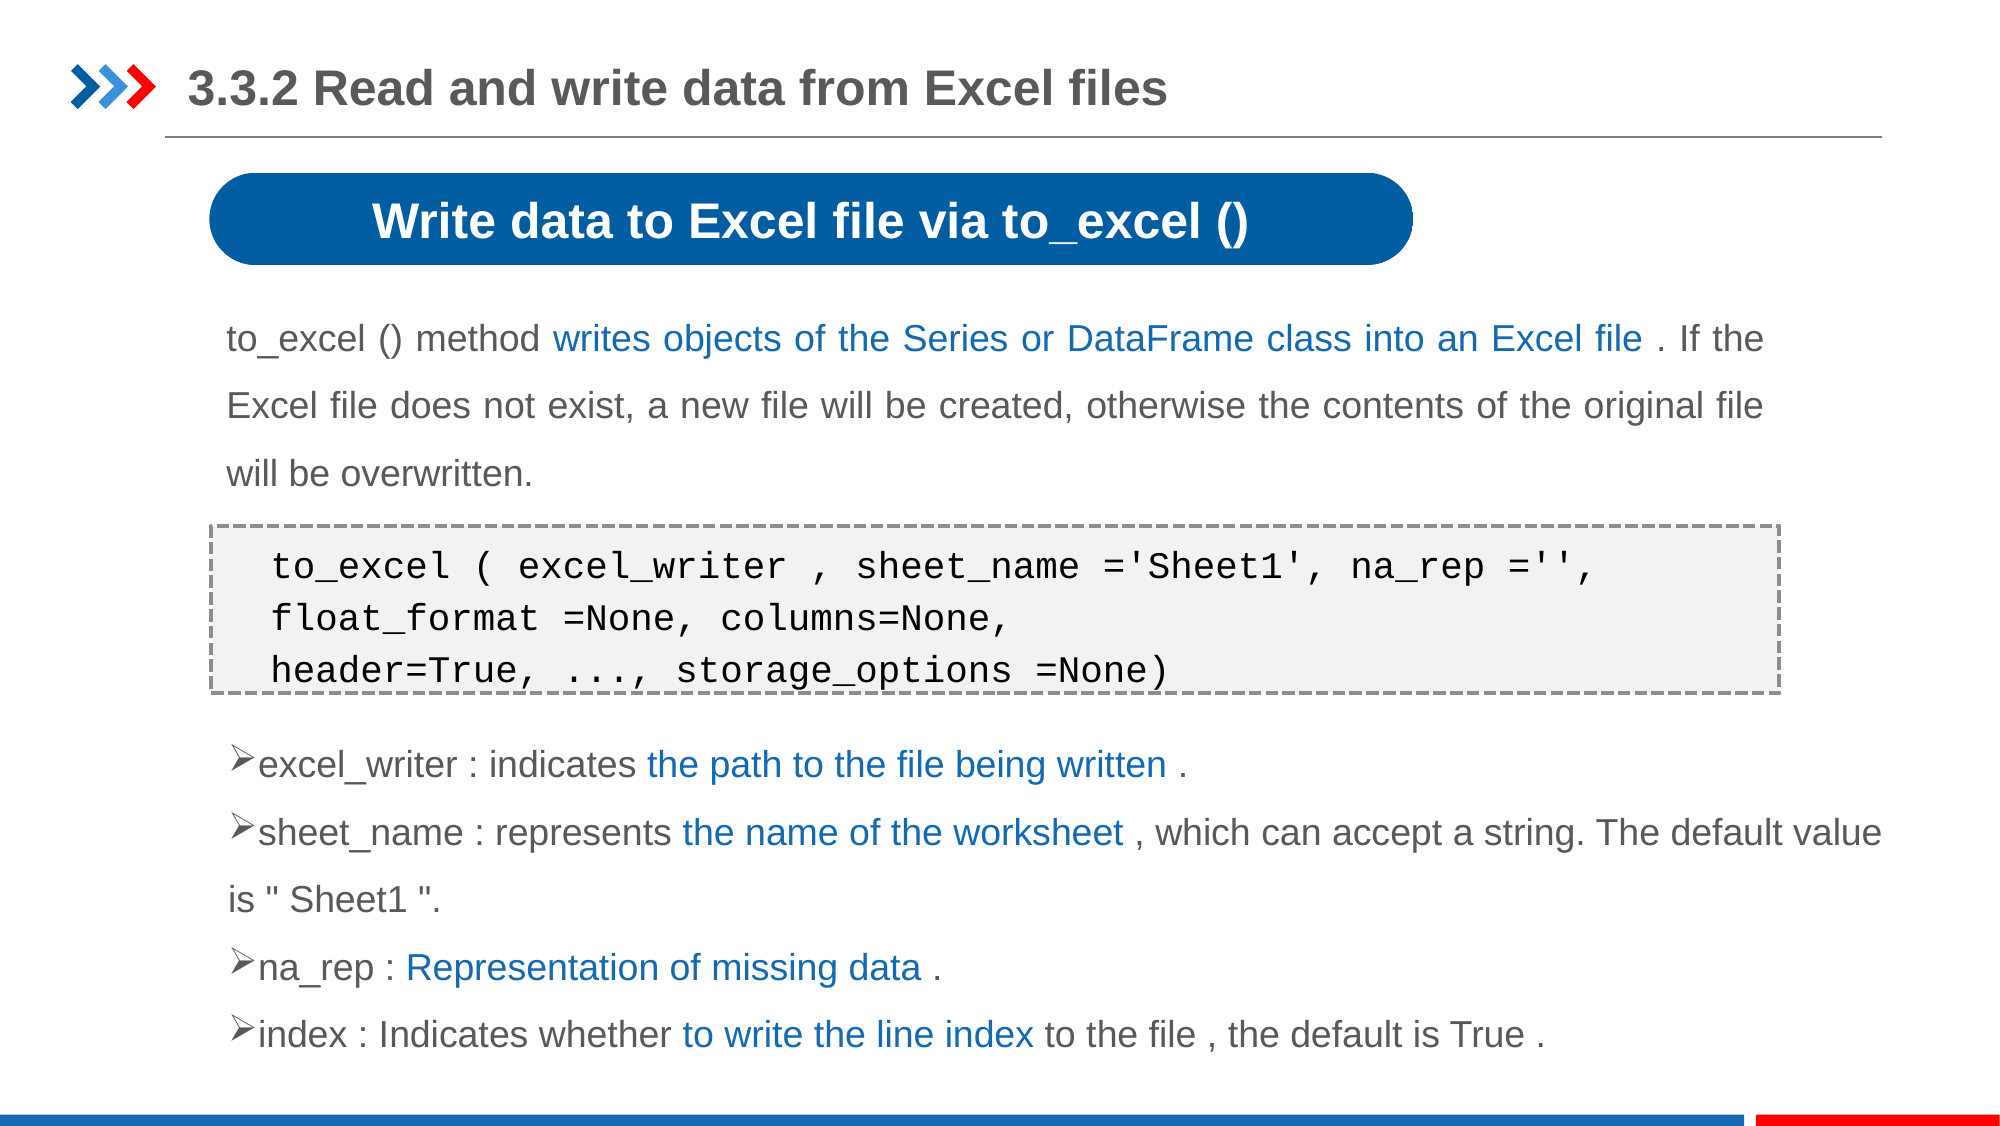

3.3.2 Read and write data from Excel files
Write data to Excel file via to_excel ()
to_excel () method writes objects of the Series or DataFrame class into an Excel file . If the Excel file does not exist, a new file will be created, otherwise the contents of the original file will be overwritten.

to_excel ( excel_writer , sheet_name ='Sheet1', na_rep ='', float_format =None, columns=None, header=True, ..., storage_options =None)
excel_writer : indicates the path to the file being written .
sheet_name : represents the name of the worksheet , which can accept a string. The default value is " Sheet1 ".
na_rep : Representation of missing data .
index : Indicates whether to write the line index to the file , the default is True .